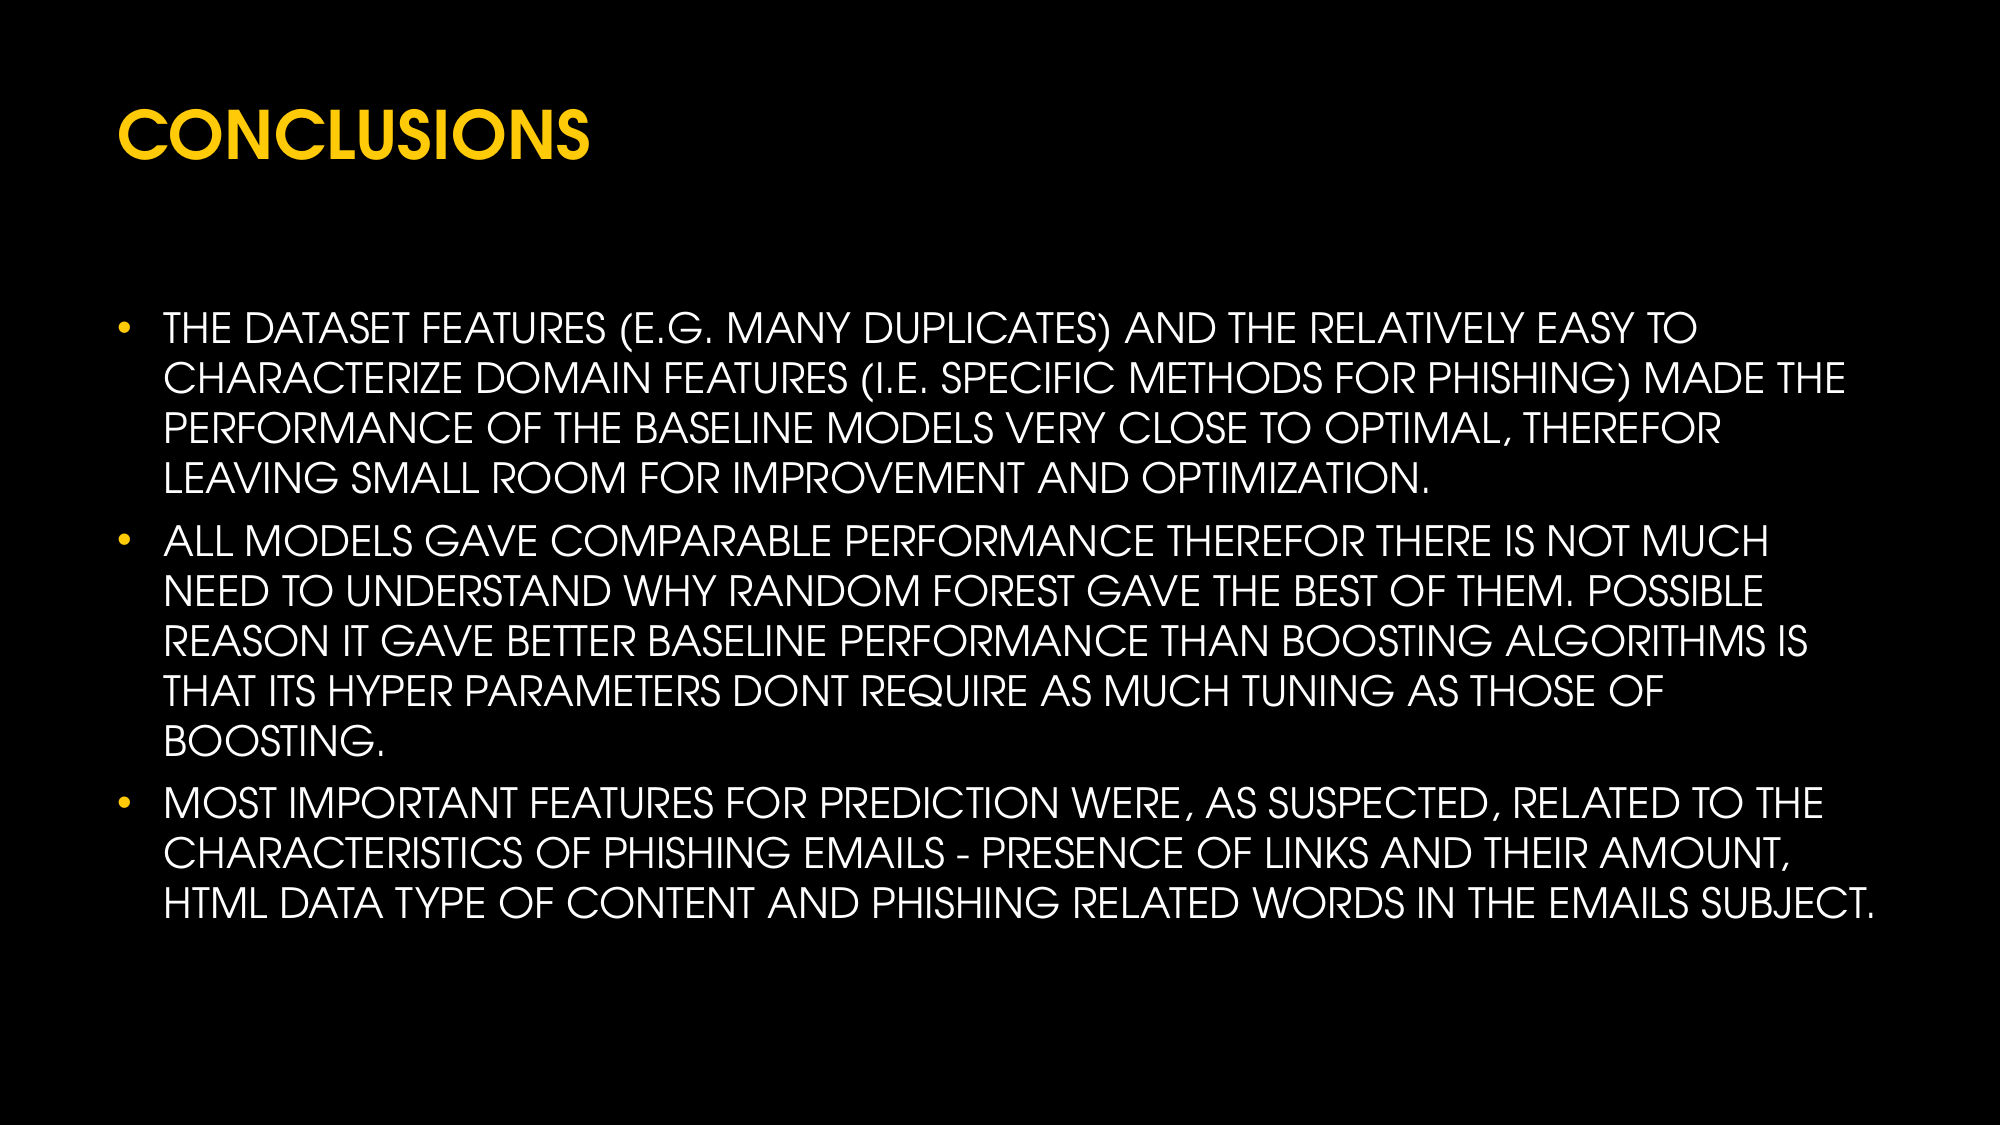

# conclusions
the dataset features (e.g. many duplicates) and the relatively easy to characterize domain features (i.e. specific methods for phishing) made the performance of the baseline models very close to optimal, therefor leaving small room for improvement and optimization.
all models gave comparable performance therefor there is not much need to understand why random forest gave the best of them. possible reason it gave better baseline performance than boosting algorithms is that its hyper parameters dont require as much tuning as those of boosting.
most important features for prediction were, as suspected, related to the characteristics of phishing emails - presence of links and their amount, html data type of content and phishing related words in the emails subject.